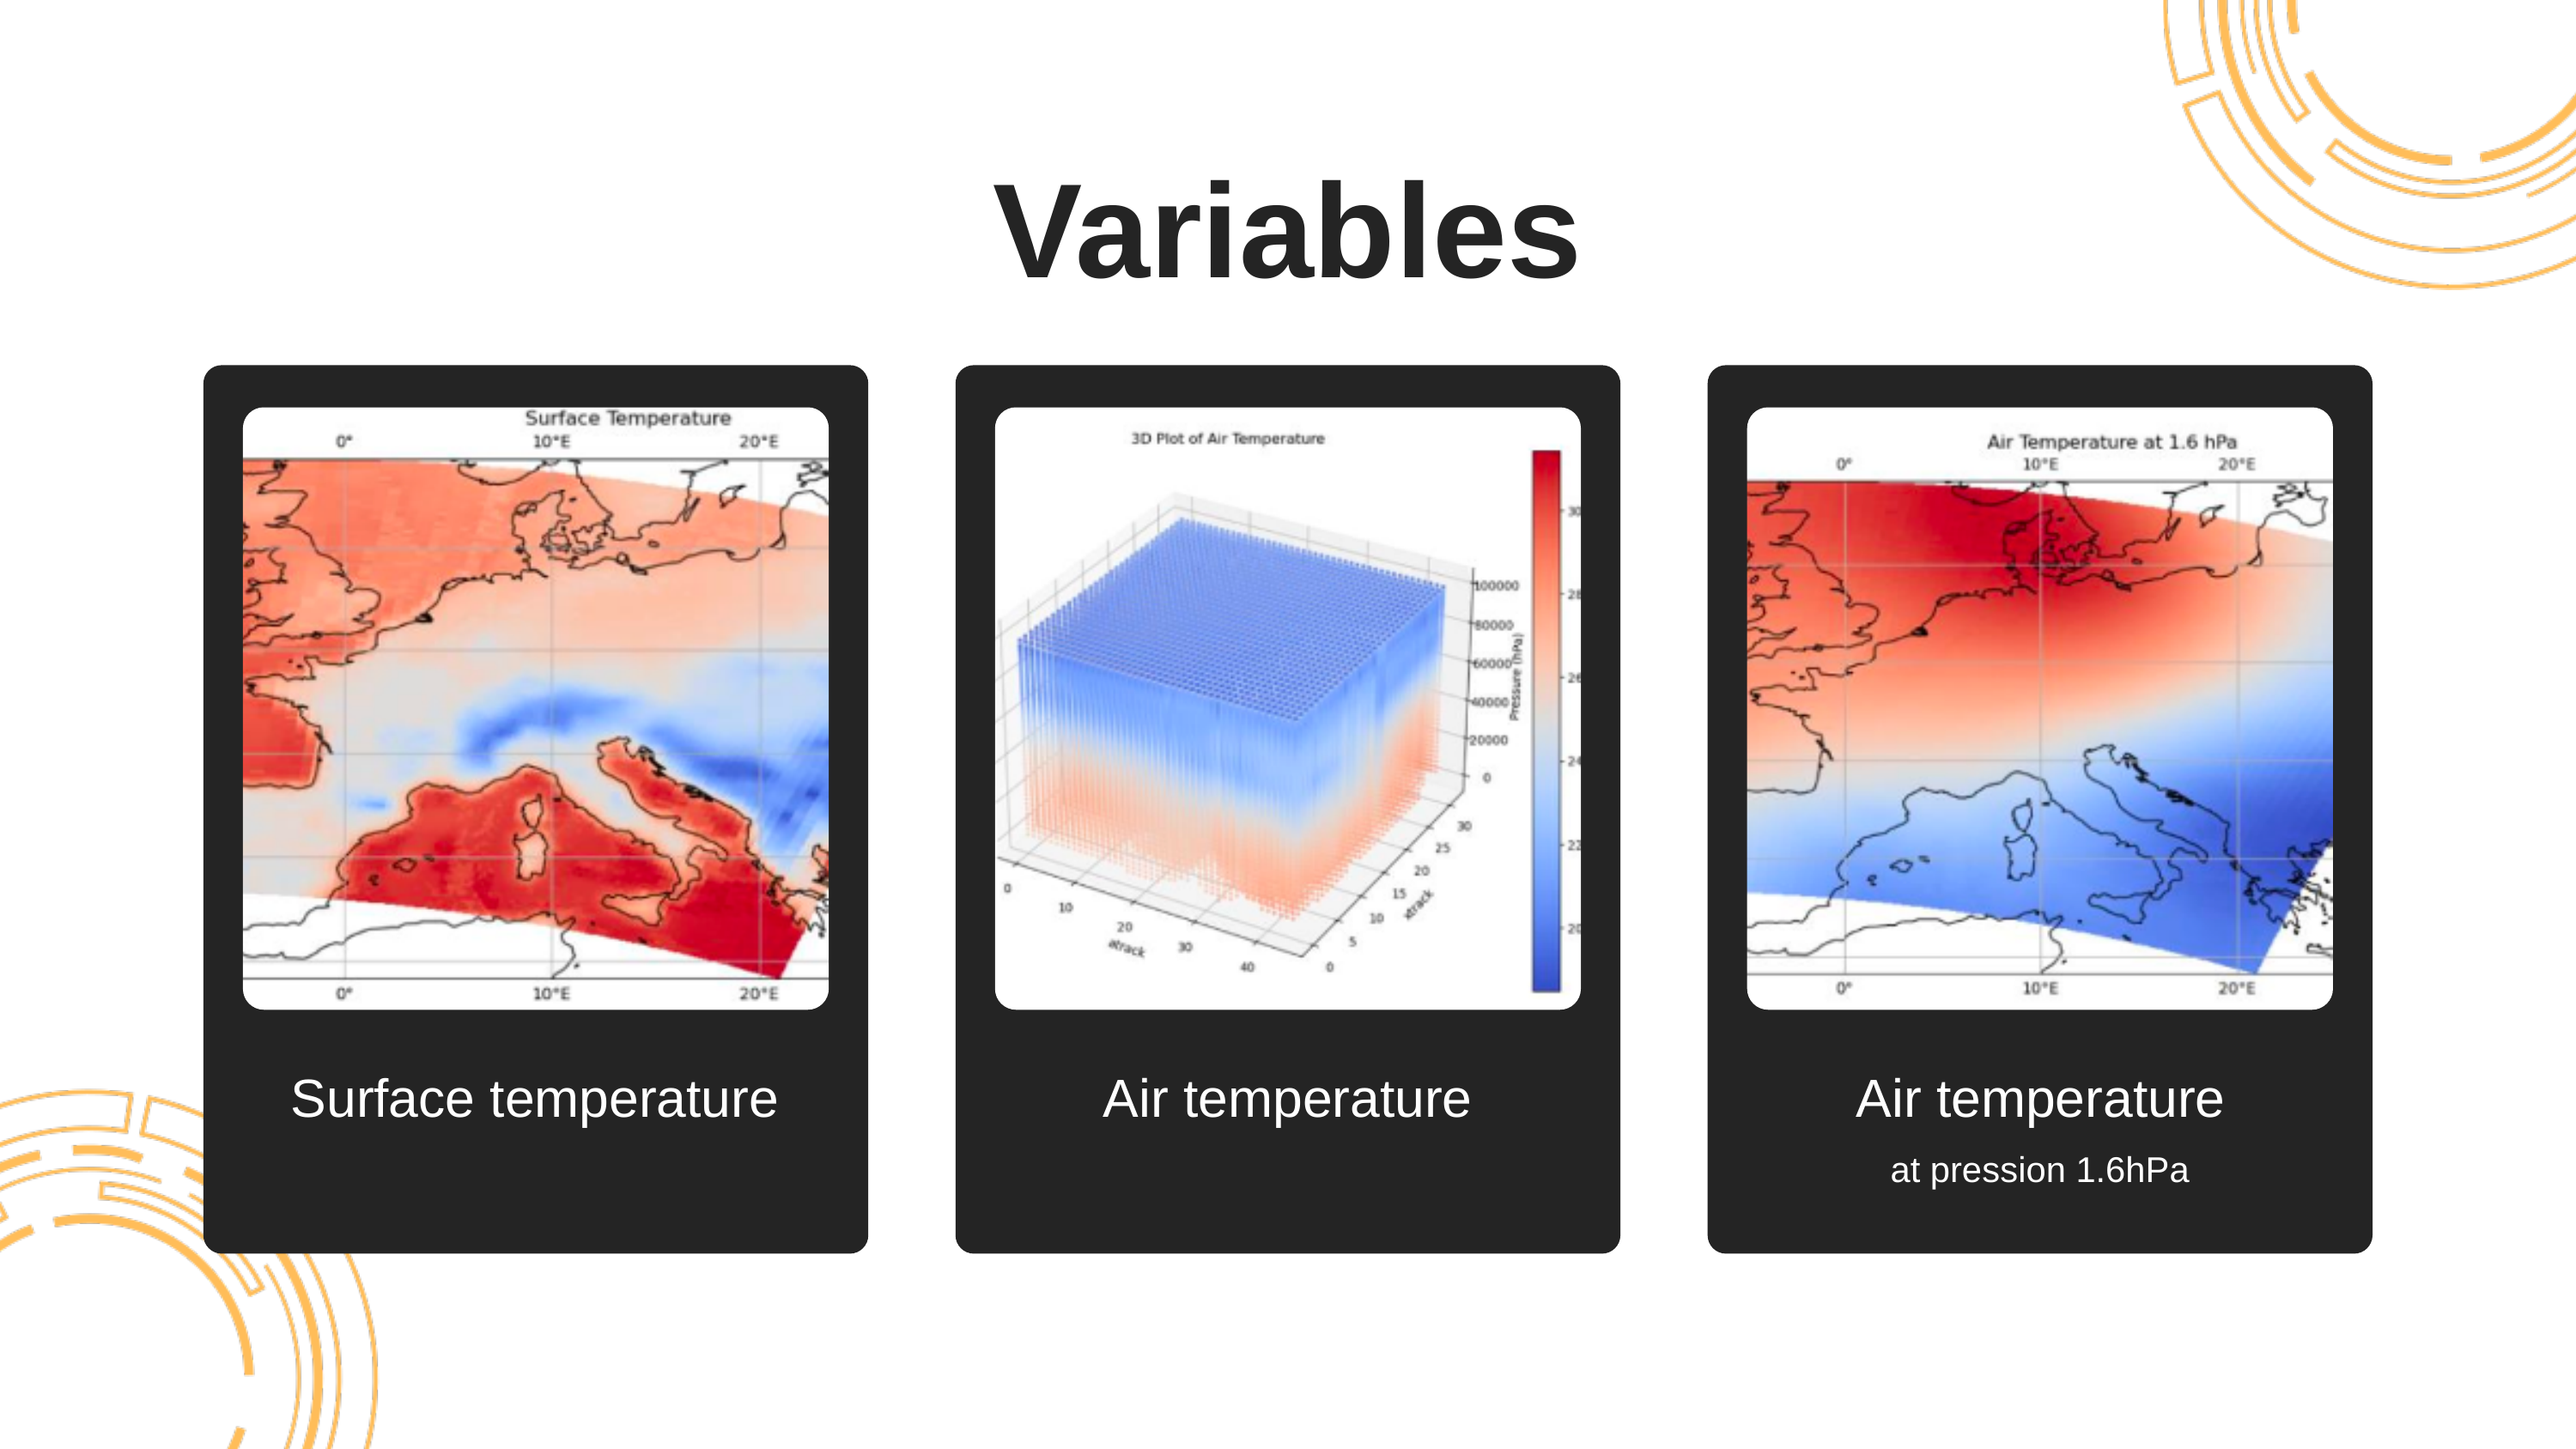

Variables

Surface temperature
Air temperature
Air temperature

at pression 1.6hPa